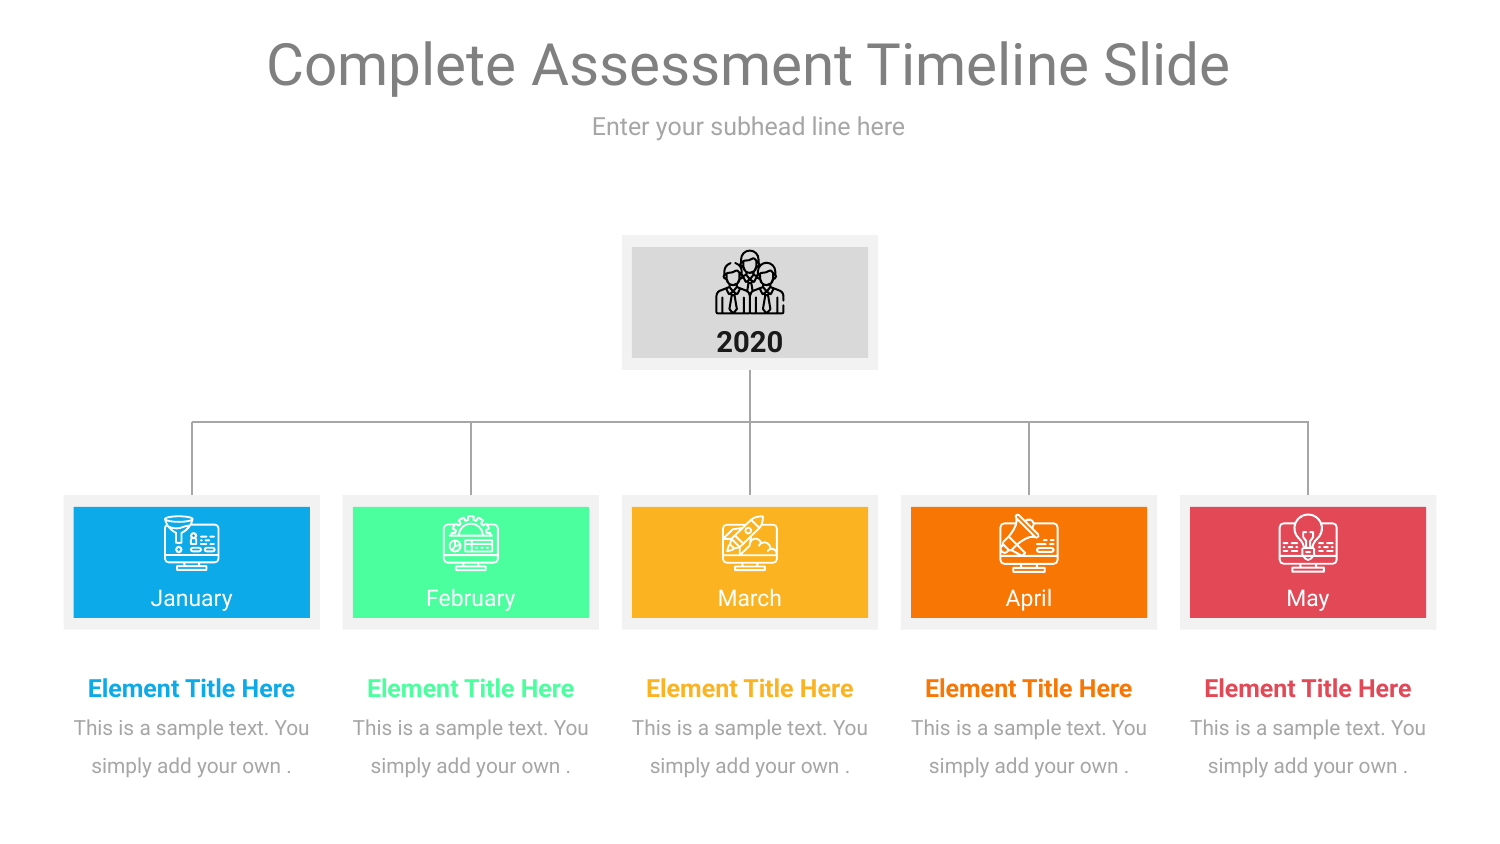

# Complete Assessment Timeline Slide
Enter your subhead line here

2020

January
February
March
April
May
Element Title Here
This is a sample text. You simply add your own .
Element Title Here
This is a sample text. You simply add your own .
Element Title Here
This is a sample text. You simply add your own .
Element Title Here
This is a sample text. You simply add your own .
Element Title Here
This is a sample text. You simply add your own .